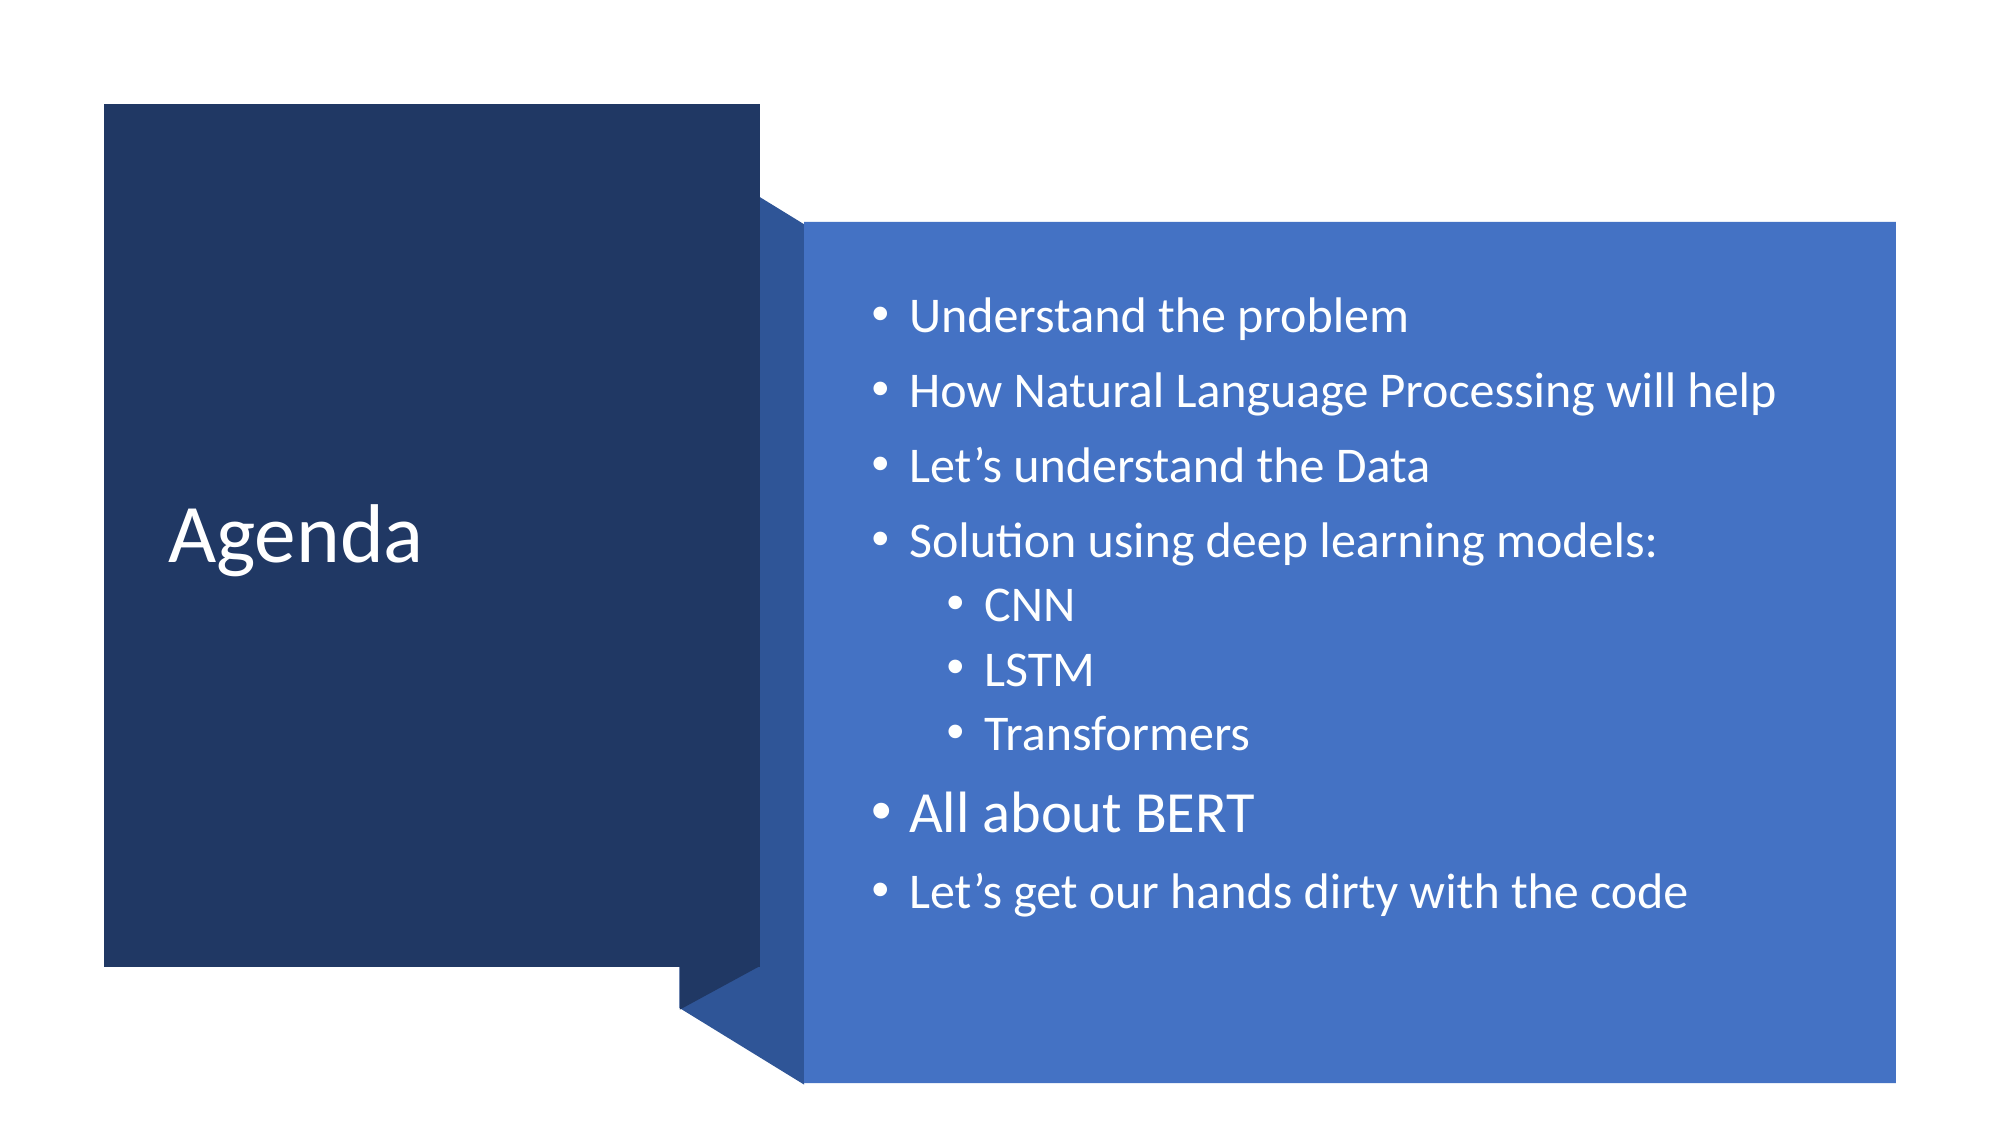

# Agenda

Understand the problem
How Natural Language Processing will help
Let’s understand the Data
Solution using deep learning models:
CNN
LSTM
Transformers
All about BERT
Let’s get our hands dirty with the code